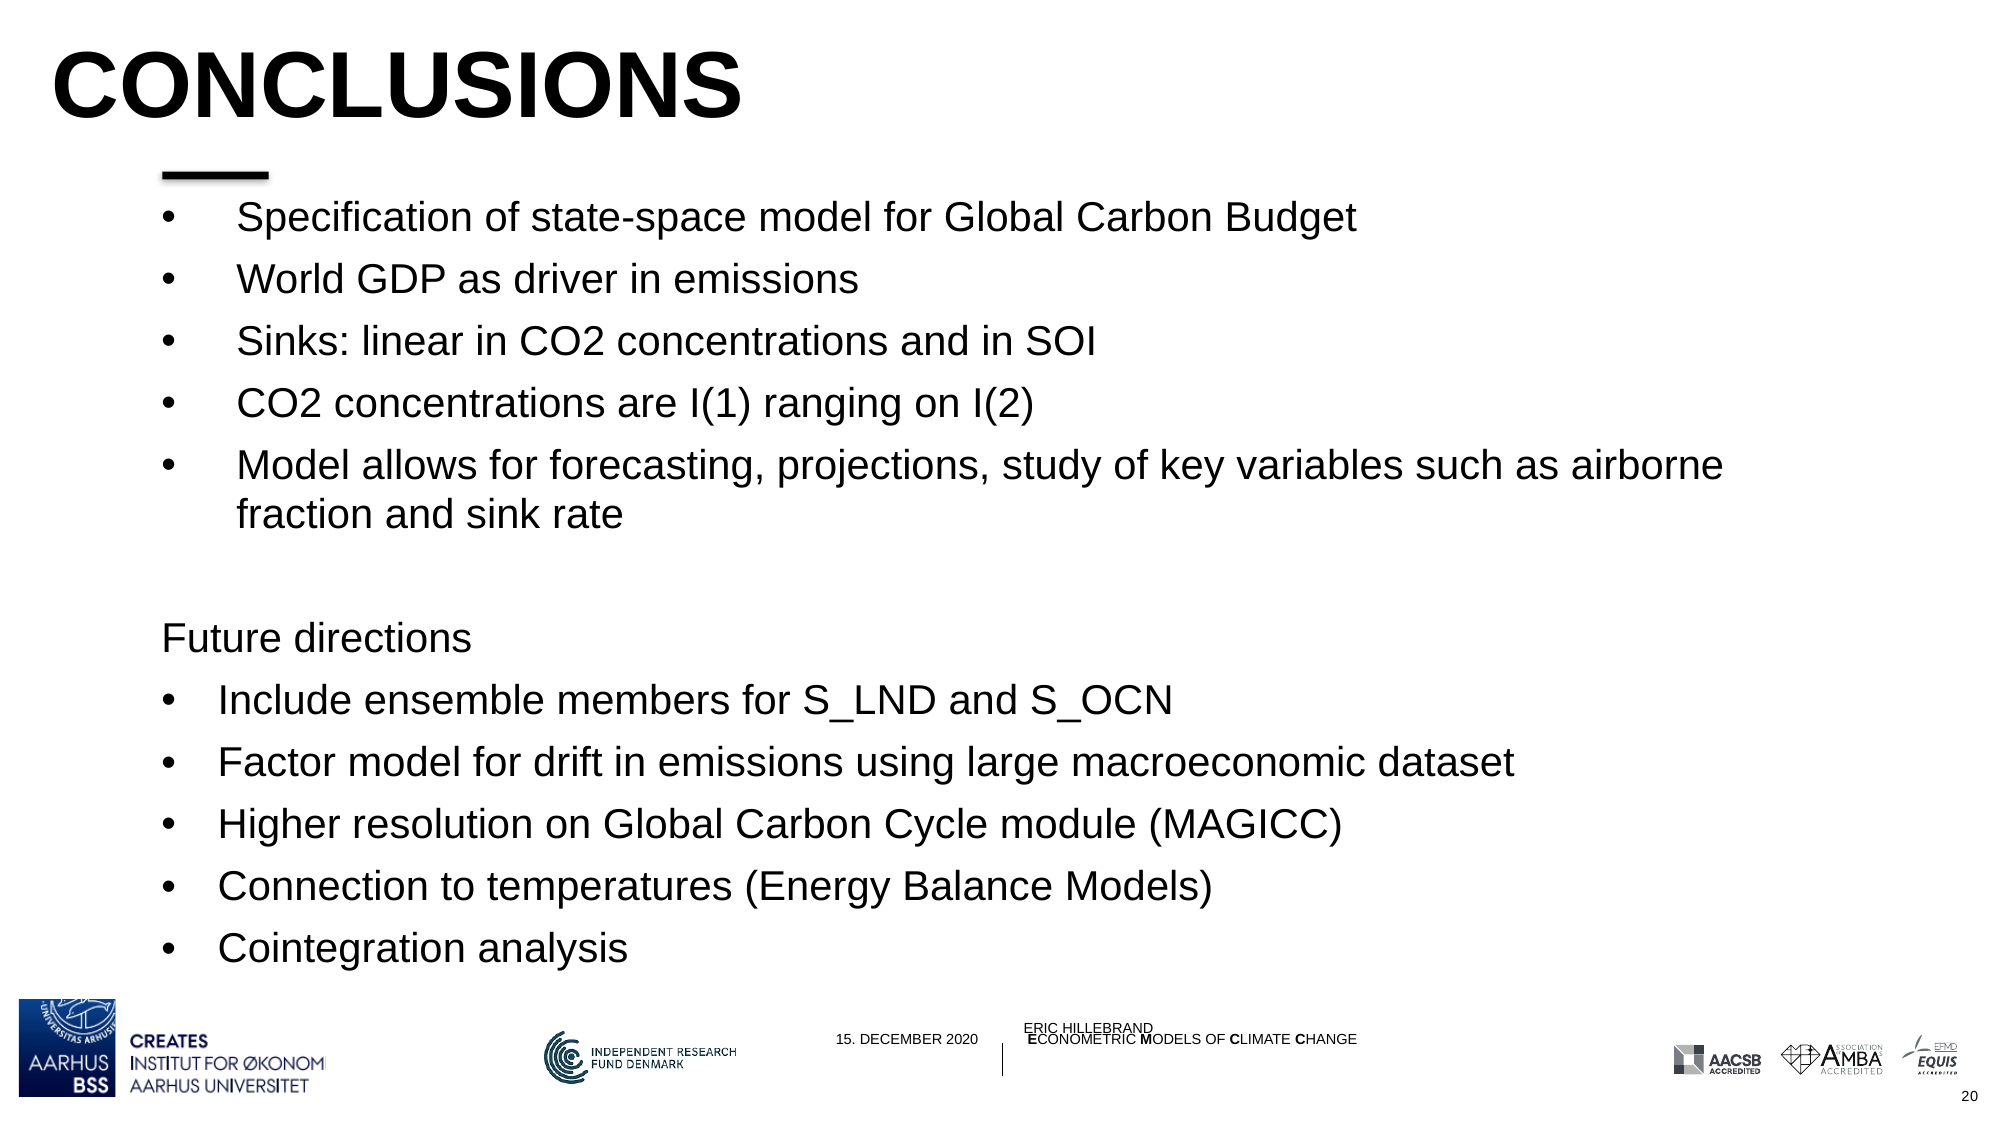

# conclusions
Specification of state-space model for Global Carbon Budget
World GDP as driver in emissions
Sinks: linear in CO2 concentrations and in SOI
CO2 concentrations are I(1) ranging on I(2)
Model allows for forecasting, projections, study of key variables such as airborne fraction and sink rate

Future directions
Include ensemble members for S_LND and S_OCN
Factor model for drift in emissions using large macroeconomic dataset
Higher resolution on Global Carbon Cycle module (MAGICC)
Connection to temperatures (Energy Balance Models)
Cointegration analysis
20